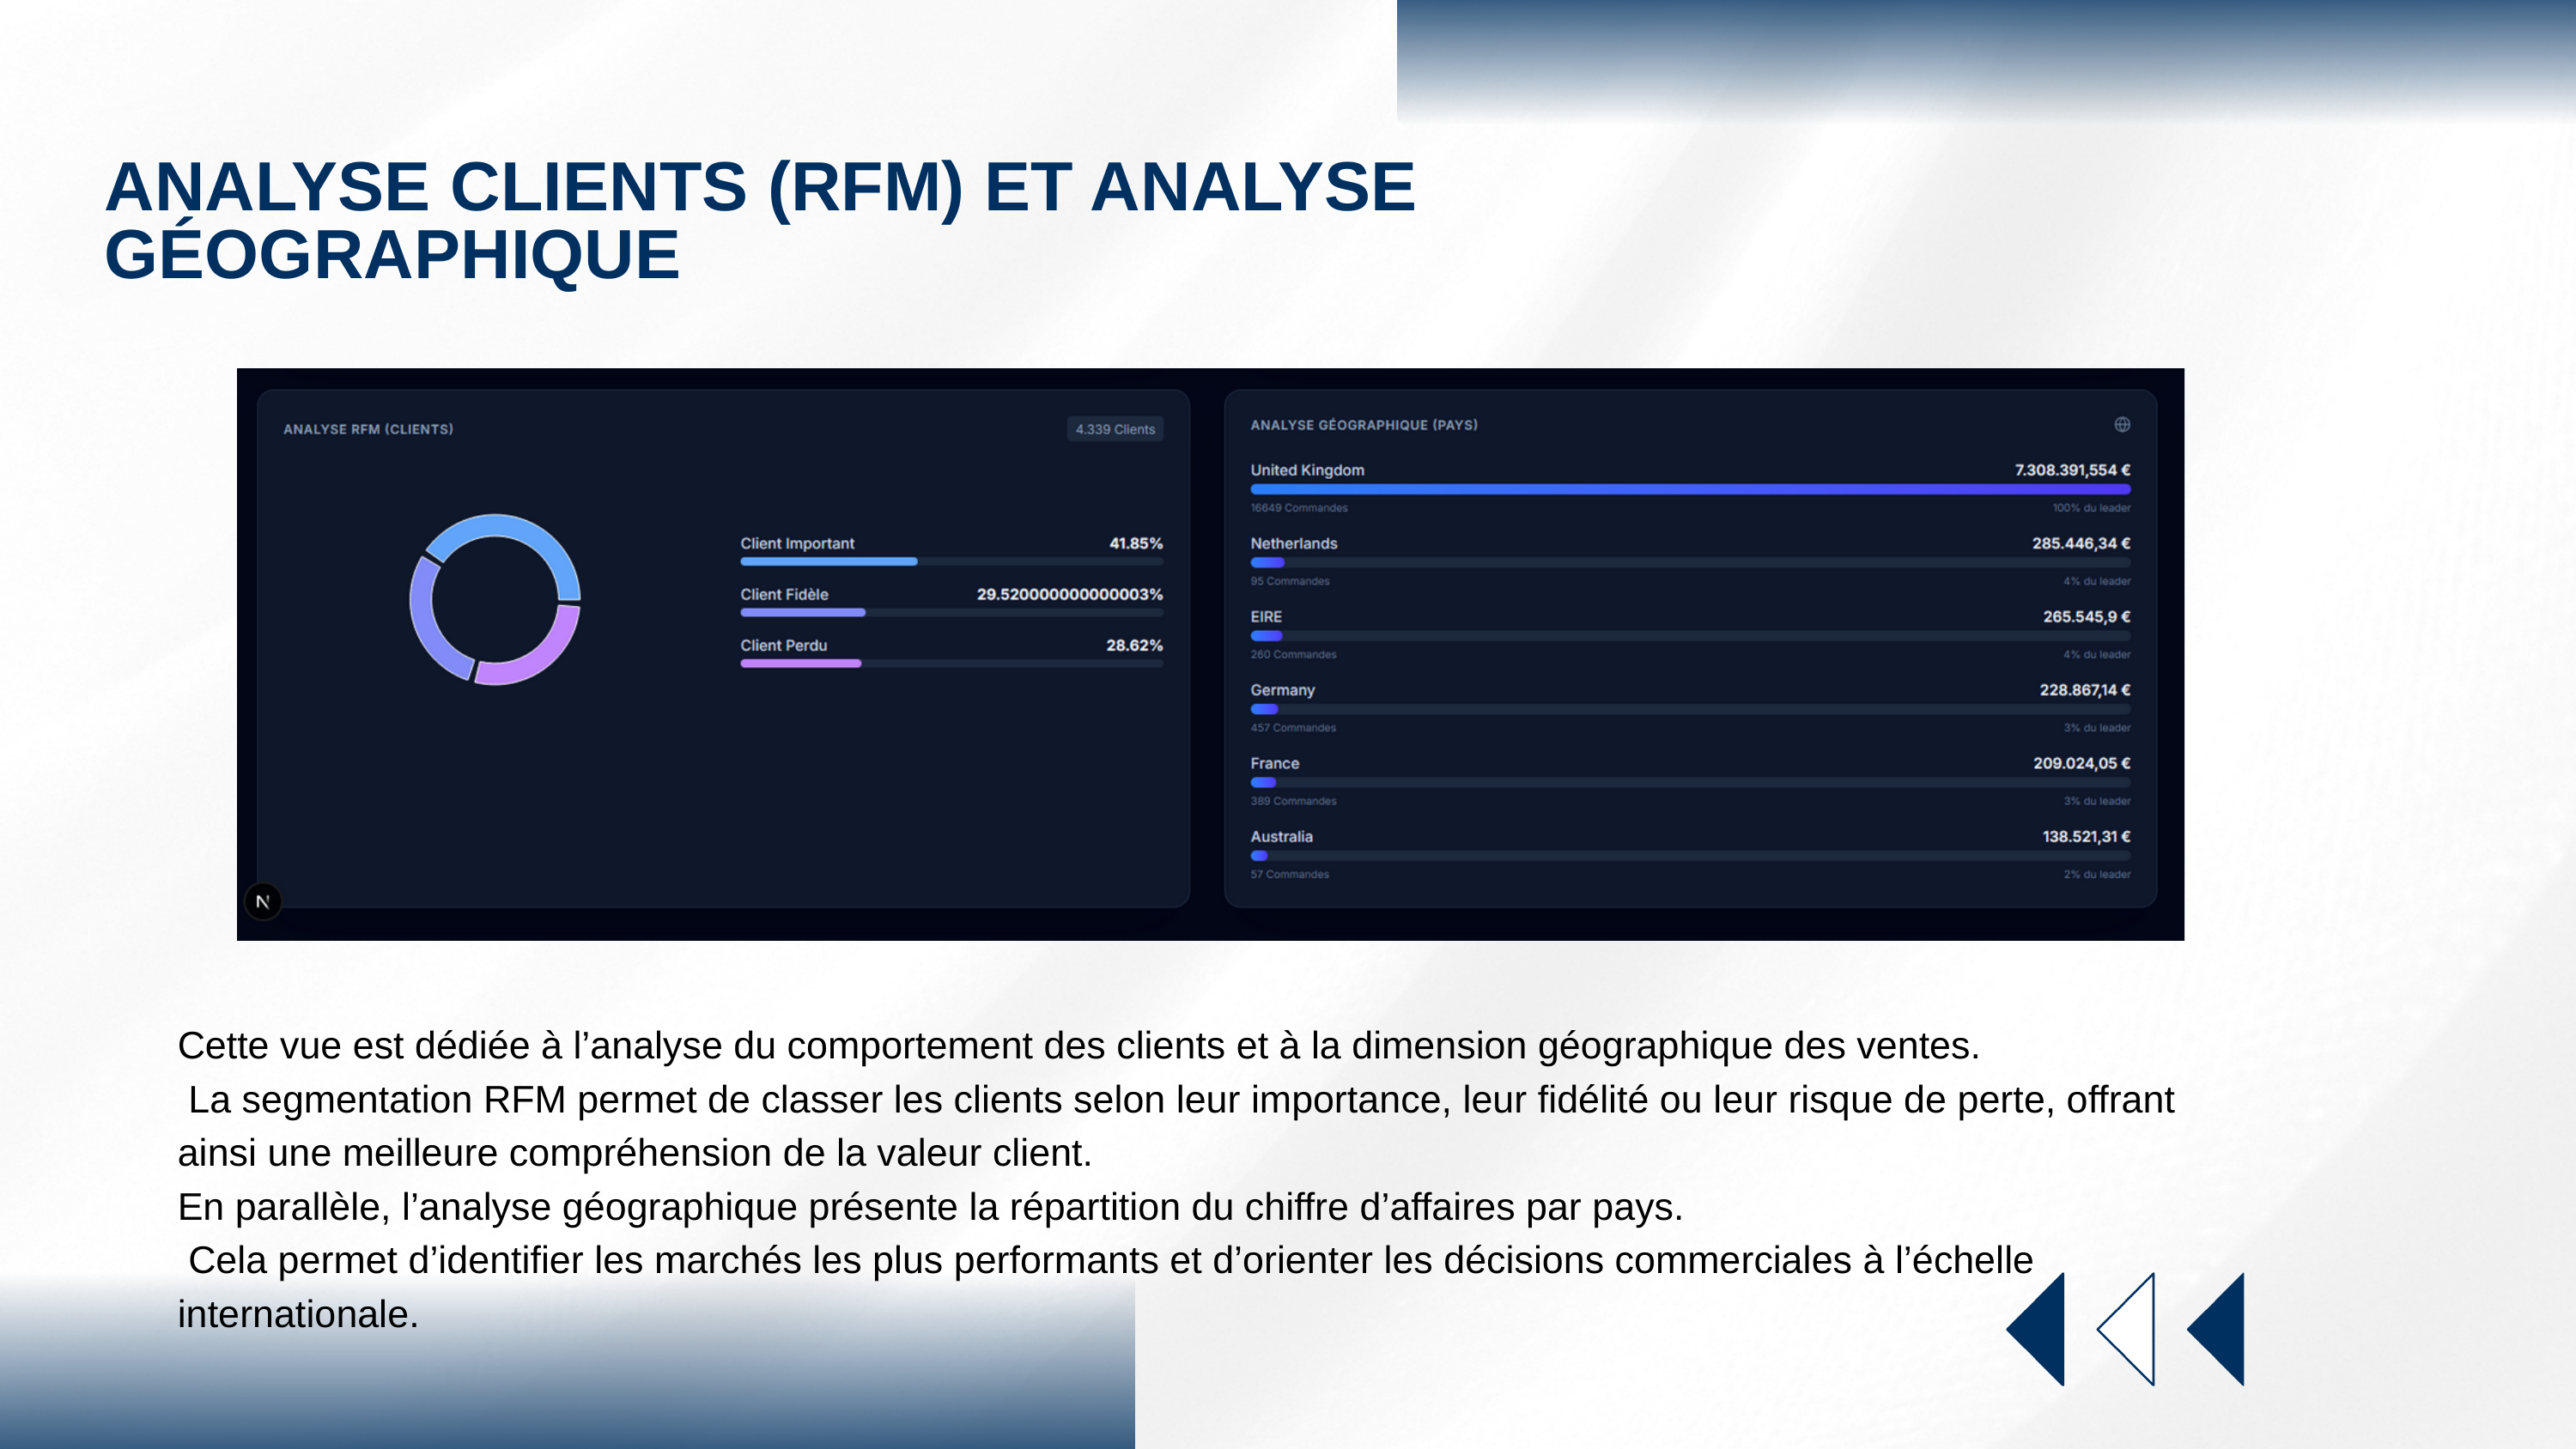

ANALYSE CLIENTS (RFM) ET ANALYSE GÉOGRAPHIQUE

Cette vue est dédiée à l’analyse du comportement des clients et à la dimension géographique des ventes.
 La segmentation RFM permet de classer les clients selon leur importance, leur fidélité ou leur risque de perte, offrant ainsi une meilleure compréhension de la valeur client.
En parallèle, l’analyse géographique présente la répartition du chiffre d’affaires par pays.
 Cela permet d’identifier les marchés les plus performants et d’orienter les décisions commerciales à l’échelle internationale.